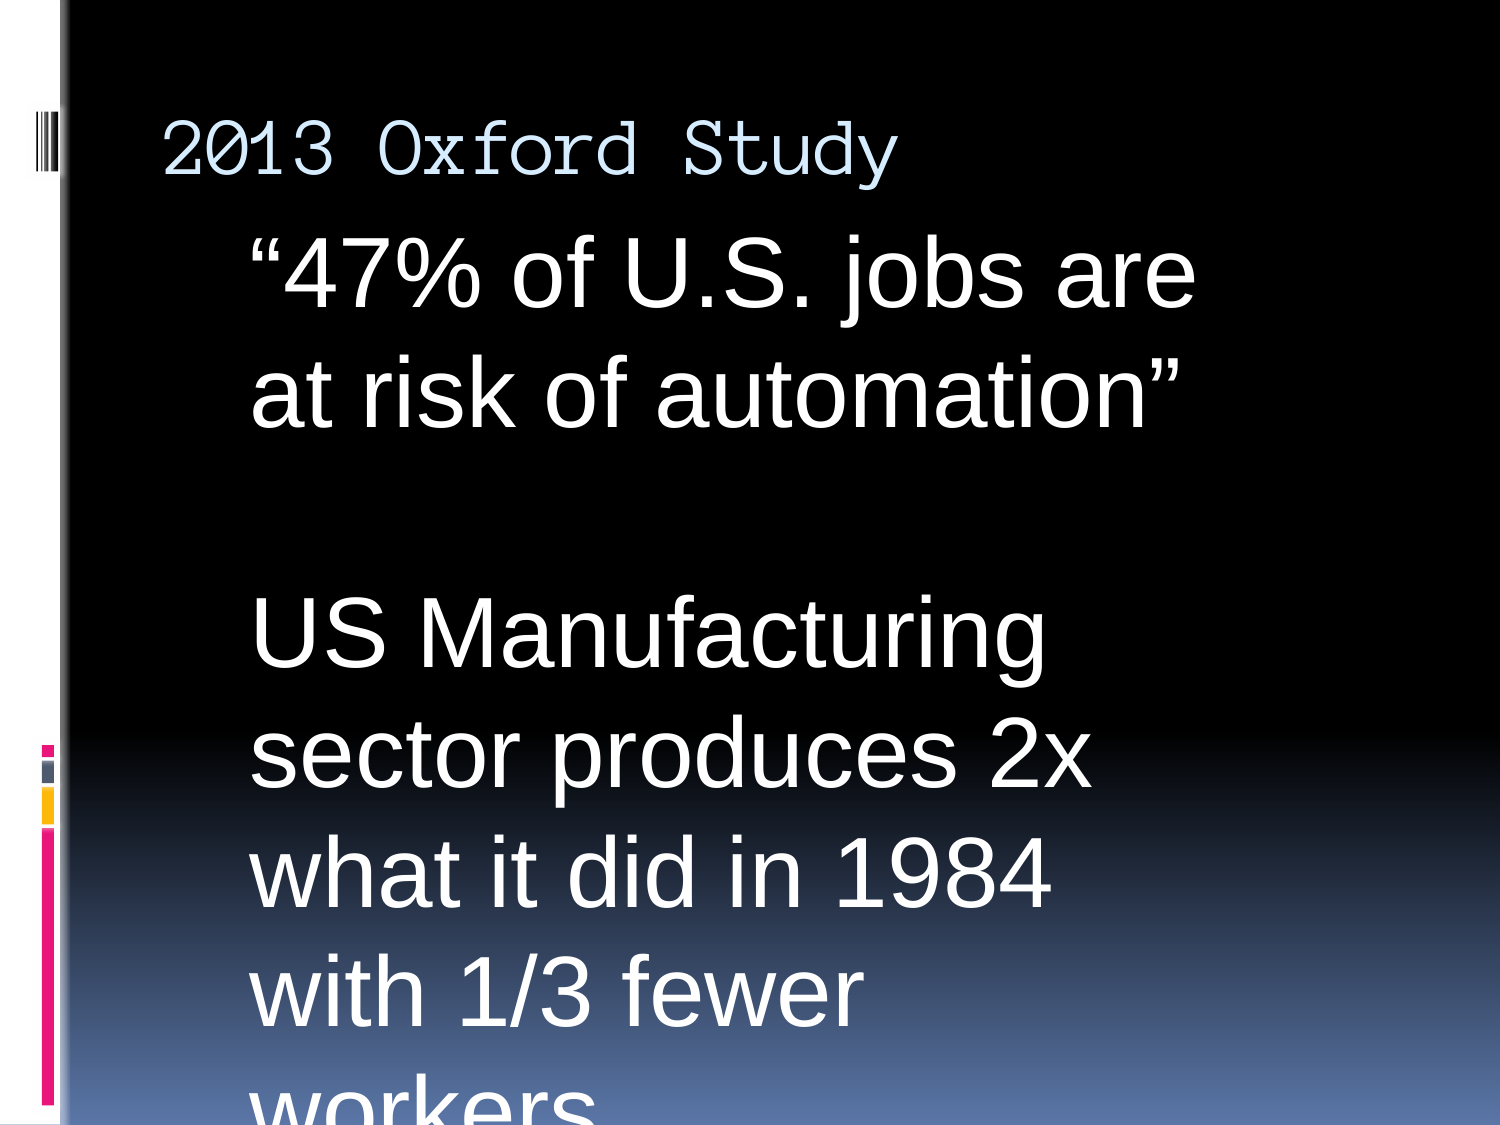

# 2013 Oxford Study
“47% of U.S. jobs are at risk of automation”

US Manufacturing sector produces 2x what it did in 1984 with 1/3 fewer workers